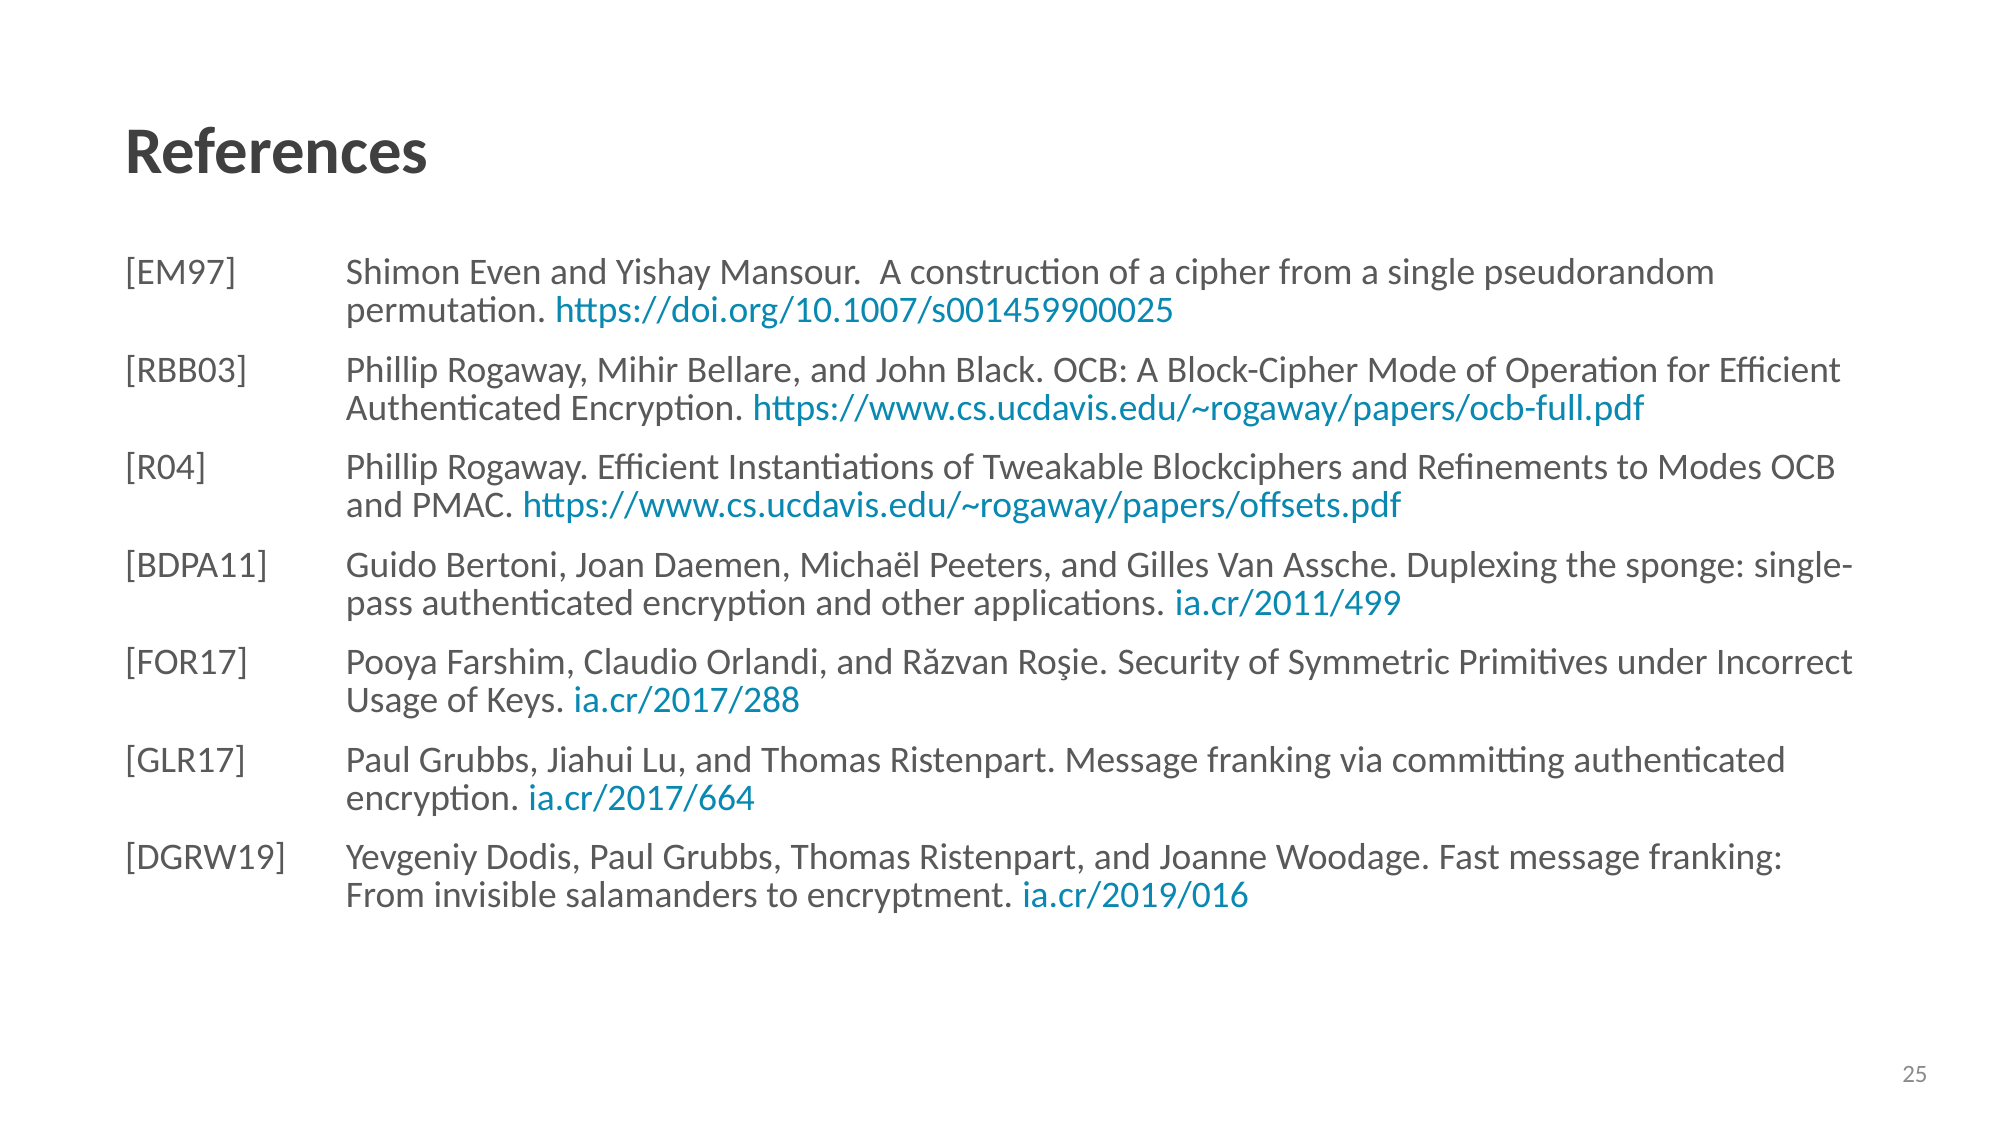

# References
| [EM97] | Shimon Even and Yishay Mansour.  A construction of a cipher from a single pseudorandom permutation. https://doi.org/10.1007/s001459900025 |
| --- | --- |
| [RBB03] | Phillip Rogaway, Mihir Bellare, and John Black. OCB: A Block-Cipher Mode of Operation for Efficient Authenticated Encryption. https://www.cs.ucdavis.edu/~rogaway/papers/ocb-full.pdf |
| [R04] | Phillip Rogaway. Efficient Instantiations of Tweakable Blockciphers and Refinements to Modes OCB and PMAC. https://www.cs.ucdavis.edu/~rogaway/papers/offsets.pdf |
| [BDPA11] | Guido Bertoni, Joan Daemen, Michaël Peeters, and Gilles Van Assche. Duplexing the sponge: single-pass authenticated encryption and other applications. ia.cr/2011/499 |
| [FOR17] | Pooya Farshim, Claudio Orlandi, and Răzvan Roşie. Security of Symmetric Primitives under Incorrect Usage of Keys. ia.cr/2017/288 |
| [GLR17] | Paul Grubbs, Jiahui Lu, and Thomas Ristenpart. Message franking via committing authenticated encryption. ia.cr/2017/664 |
| [DGRW19] | Yevgeniy Dodis, Paul Grubbs, Thomas Ristenpart, and Joanne Woodage. Fast message franking: From invisible salamanders to encryptment. ia.cr/2019/016 |
25